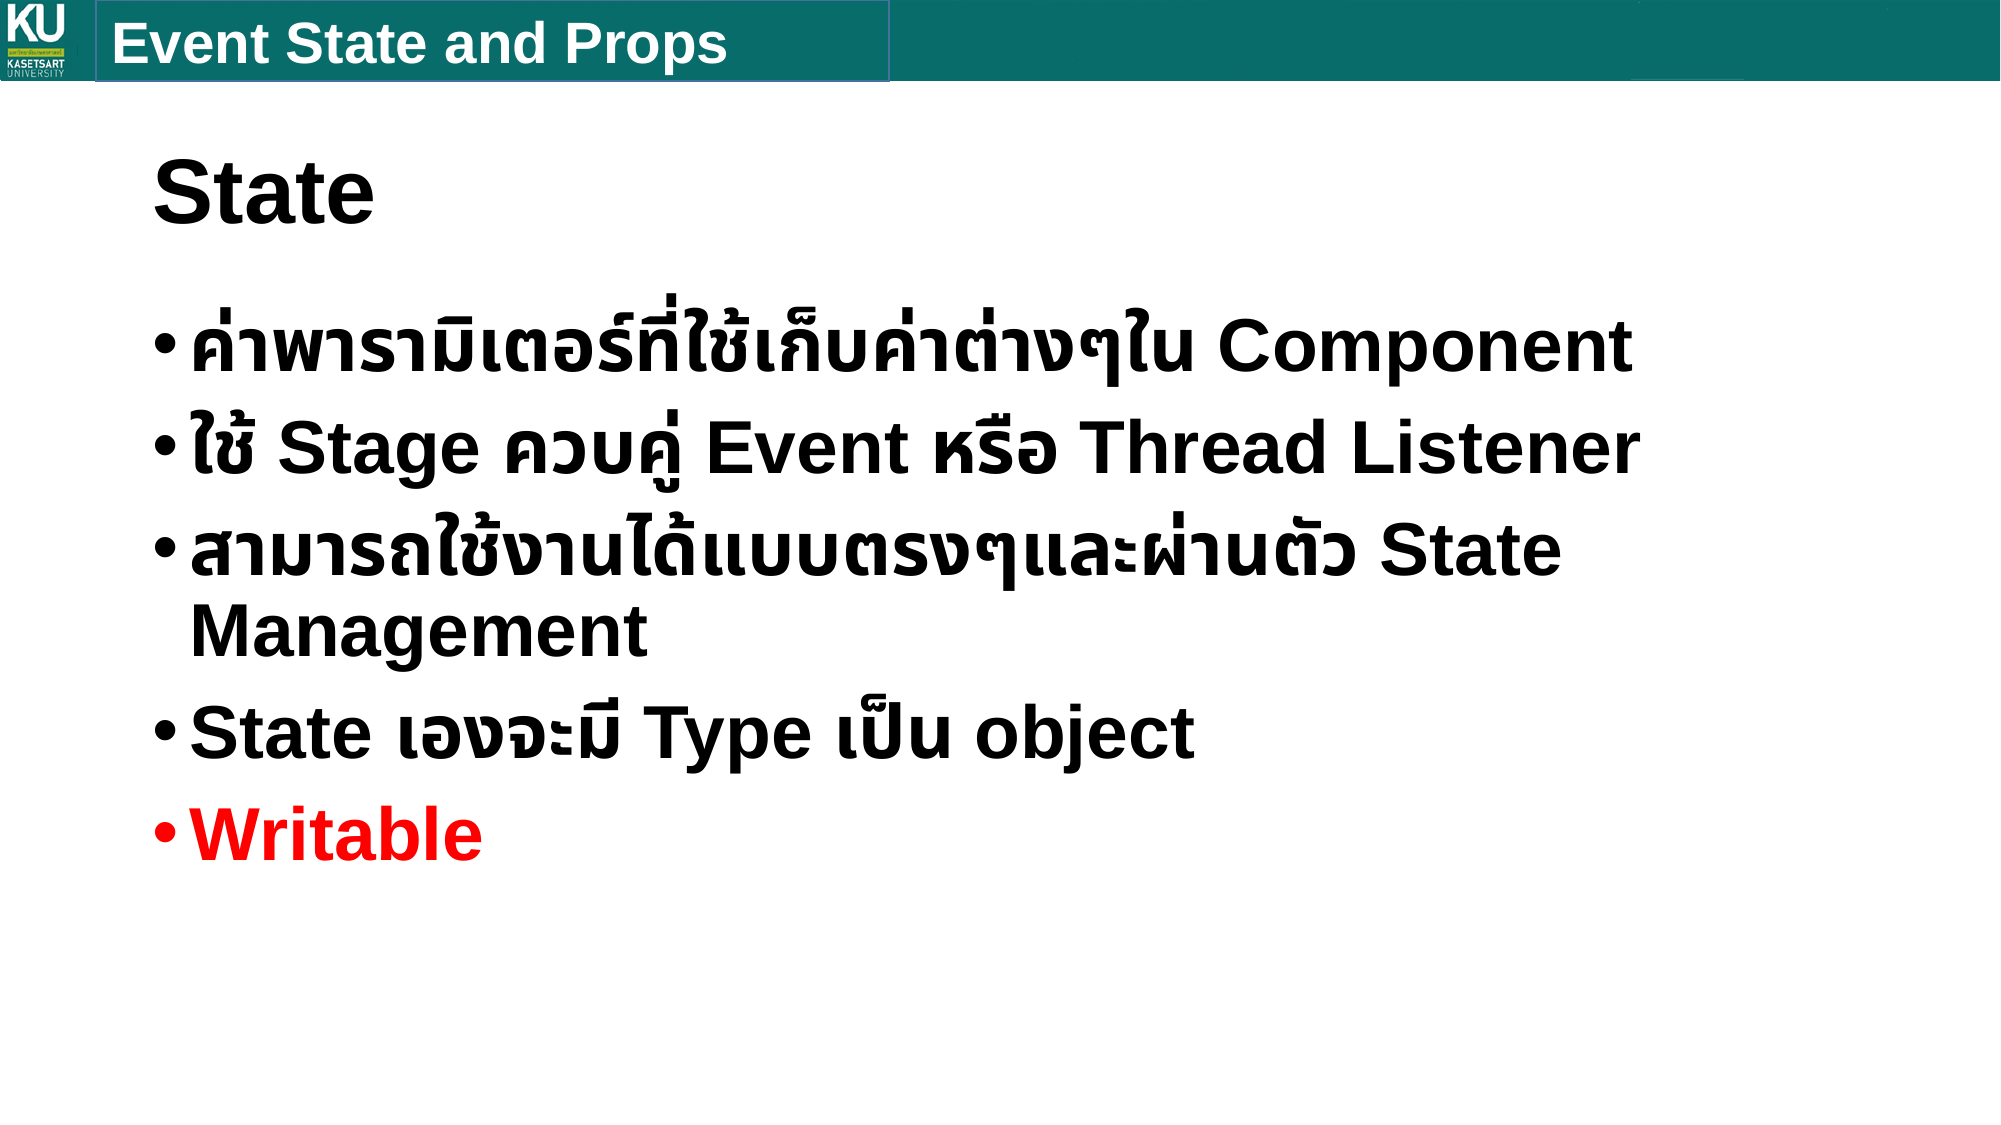

Event State and Props
# State
ค่าพารามิเตอร์ที่ใช้เก็บค่าต่างๆใน Component
ใช้ Stage ควบคู่ Event หรือ Thread Listener
สามารถใช้งานได้แบบตรงๆและผ่านตัว State Management
State เองจะมี Type เป็น object
Writable